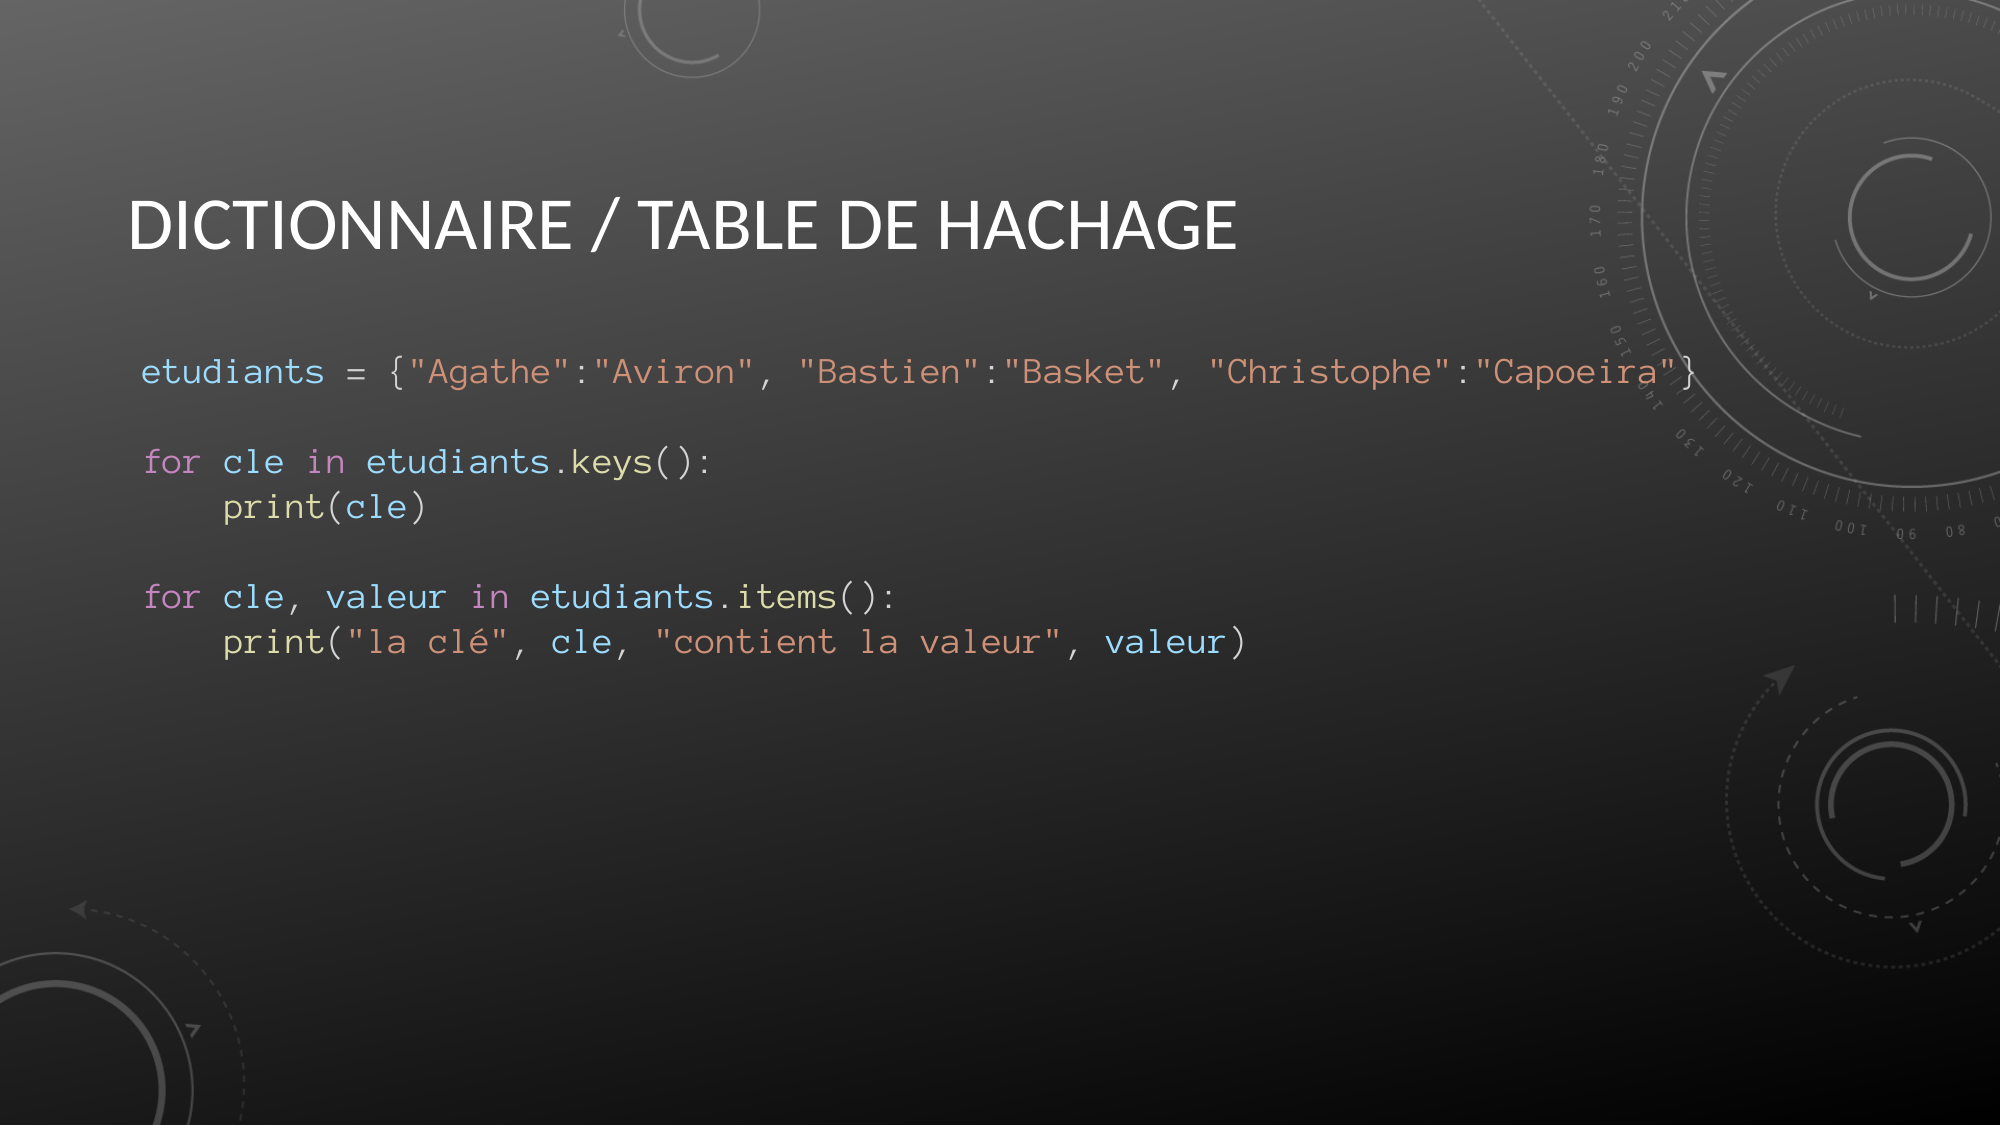

# Dictionnaire / Table de Hachage
etudiants = {"Agathe":"Aviron", "Bastien":"Basket", "Christophe":"Capoeira"}
for cle in etudiants.keys():
    print(cle)
for cle, valeur in etudiants.items():
    print("la clé", cle, "contient la valeur", valeur)